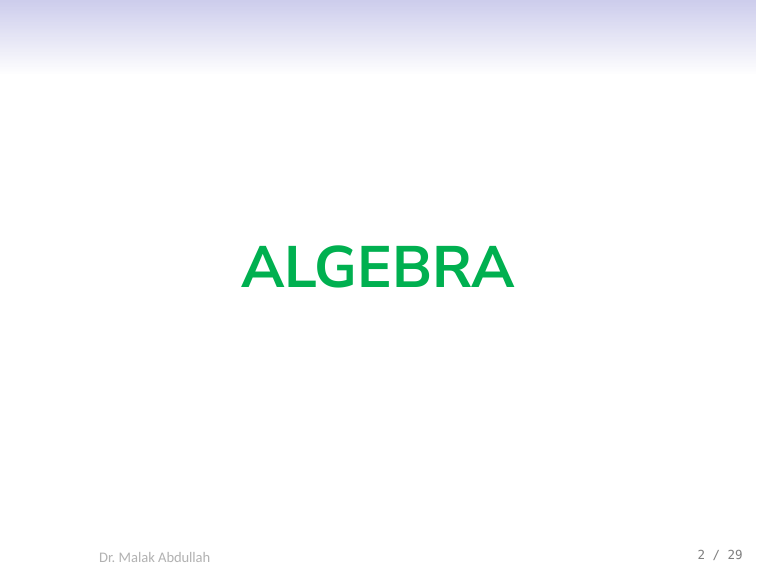

ALGEBRA
Dr. Malak Abdullah
2 / 29